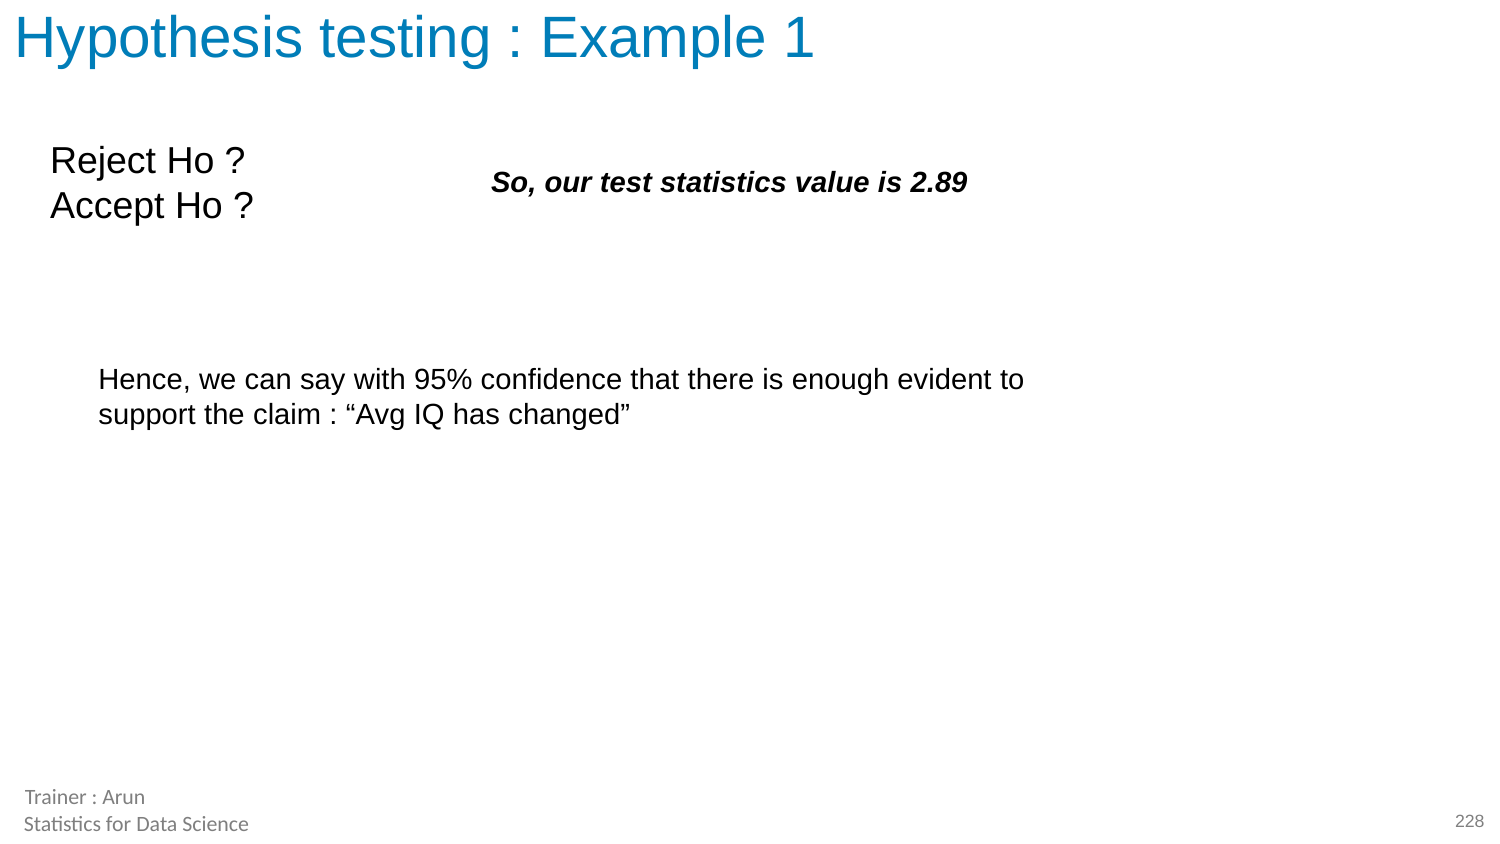

# Hypothesis testing : Example 1
Reject Ho ?
Accept Ho ?
So, our test statistics value is 2.89
Hence, we can say with 95% confidence that there is enough evident to support the claim : “Avg IQ has changed”